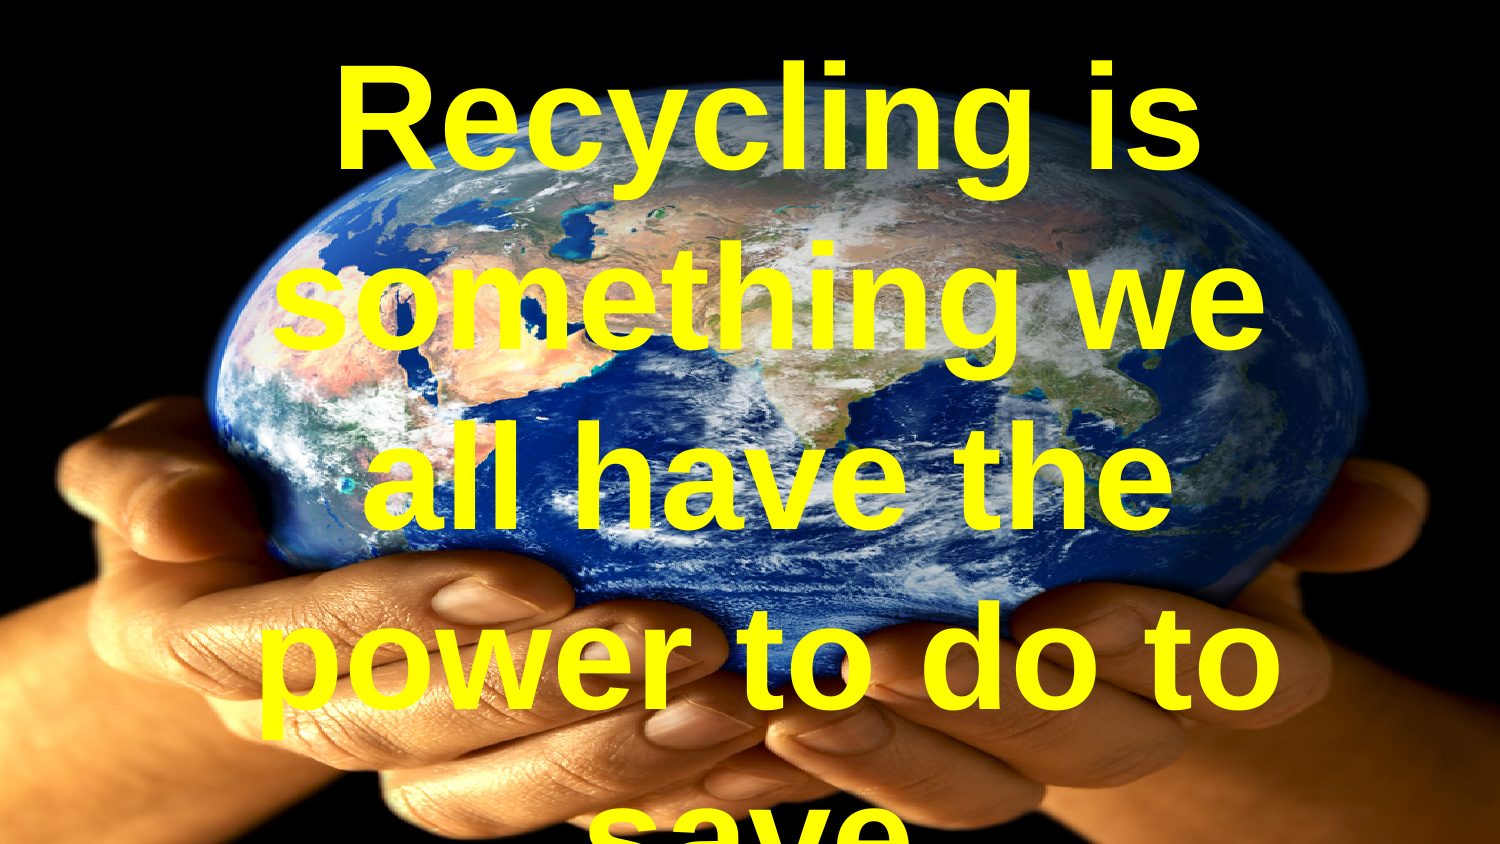

Recycling is something we all have the power to do to save
Mother Earth.